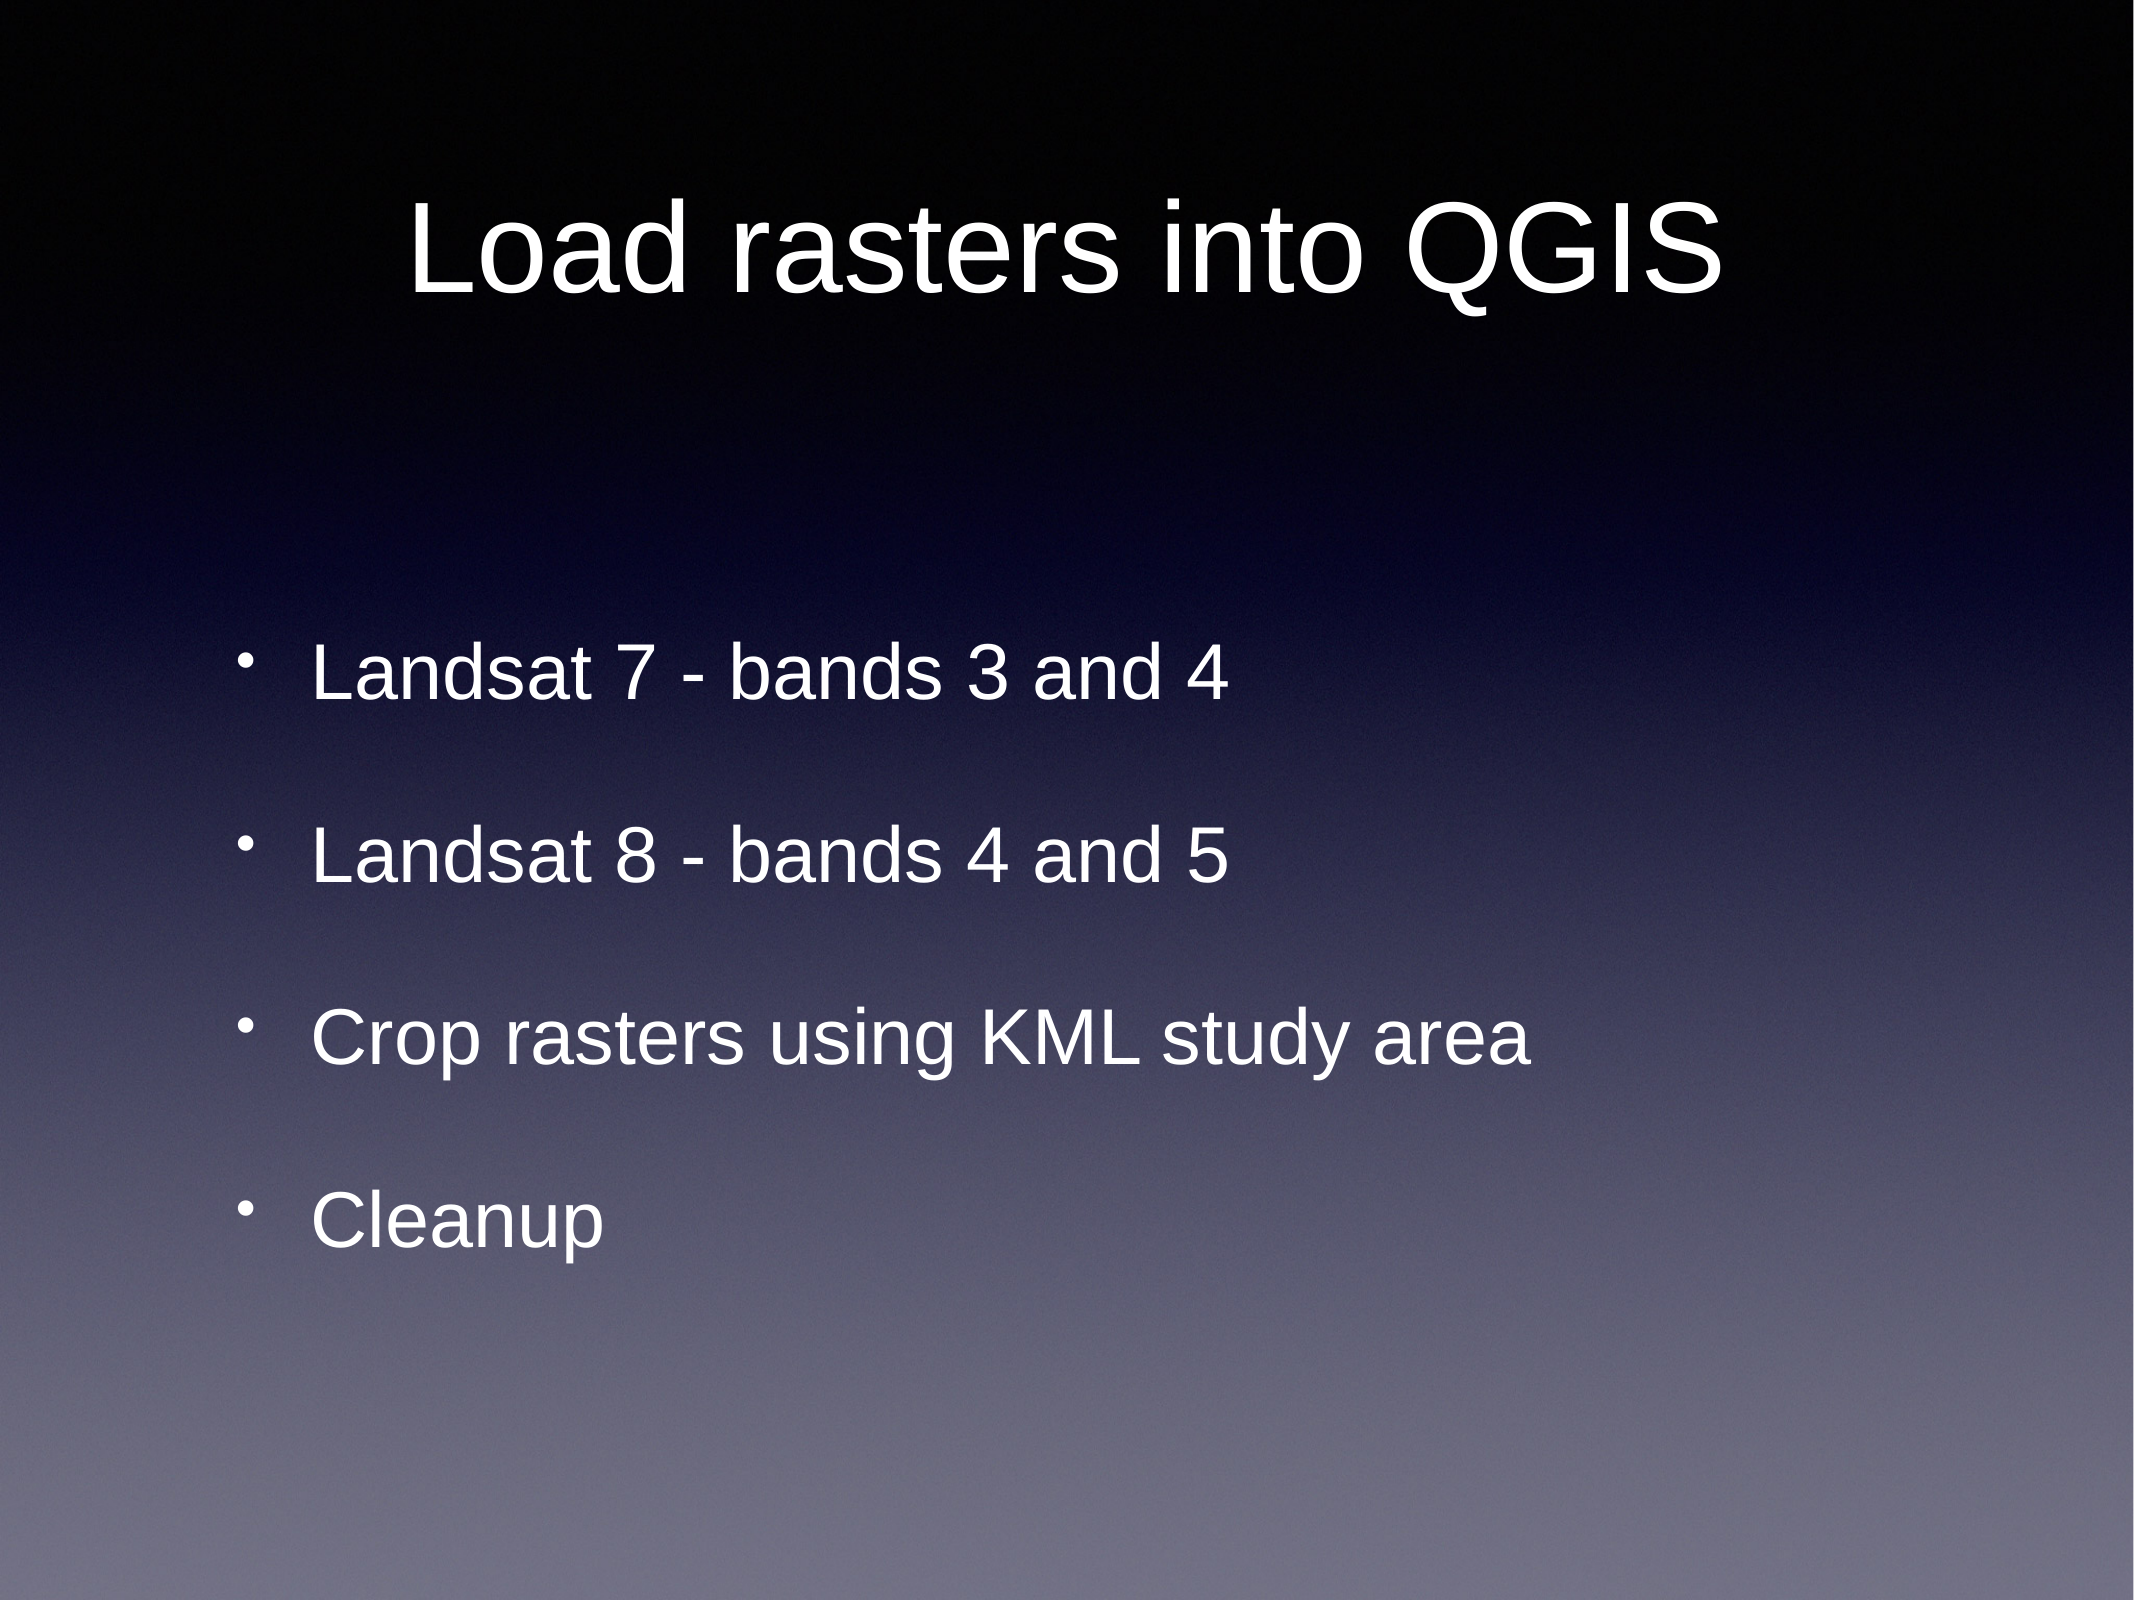

# Load rasters into QGIS
Landsat 7 - bands 3 and 4
Landsat 8 - bands 4 and 5
Crop rasters using KML study area
Cleanup